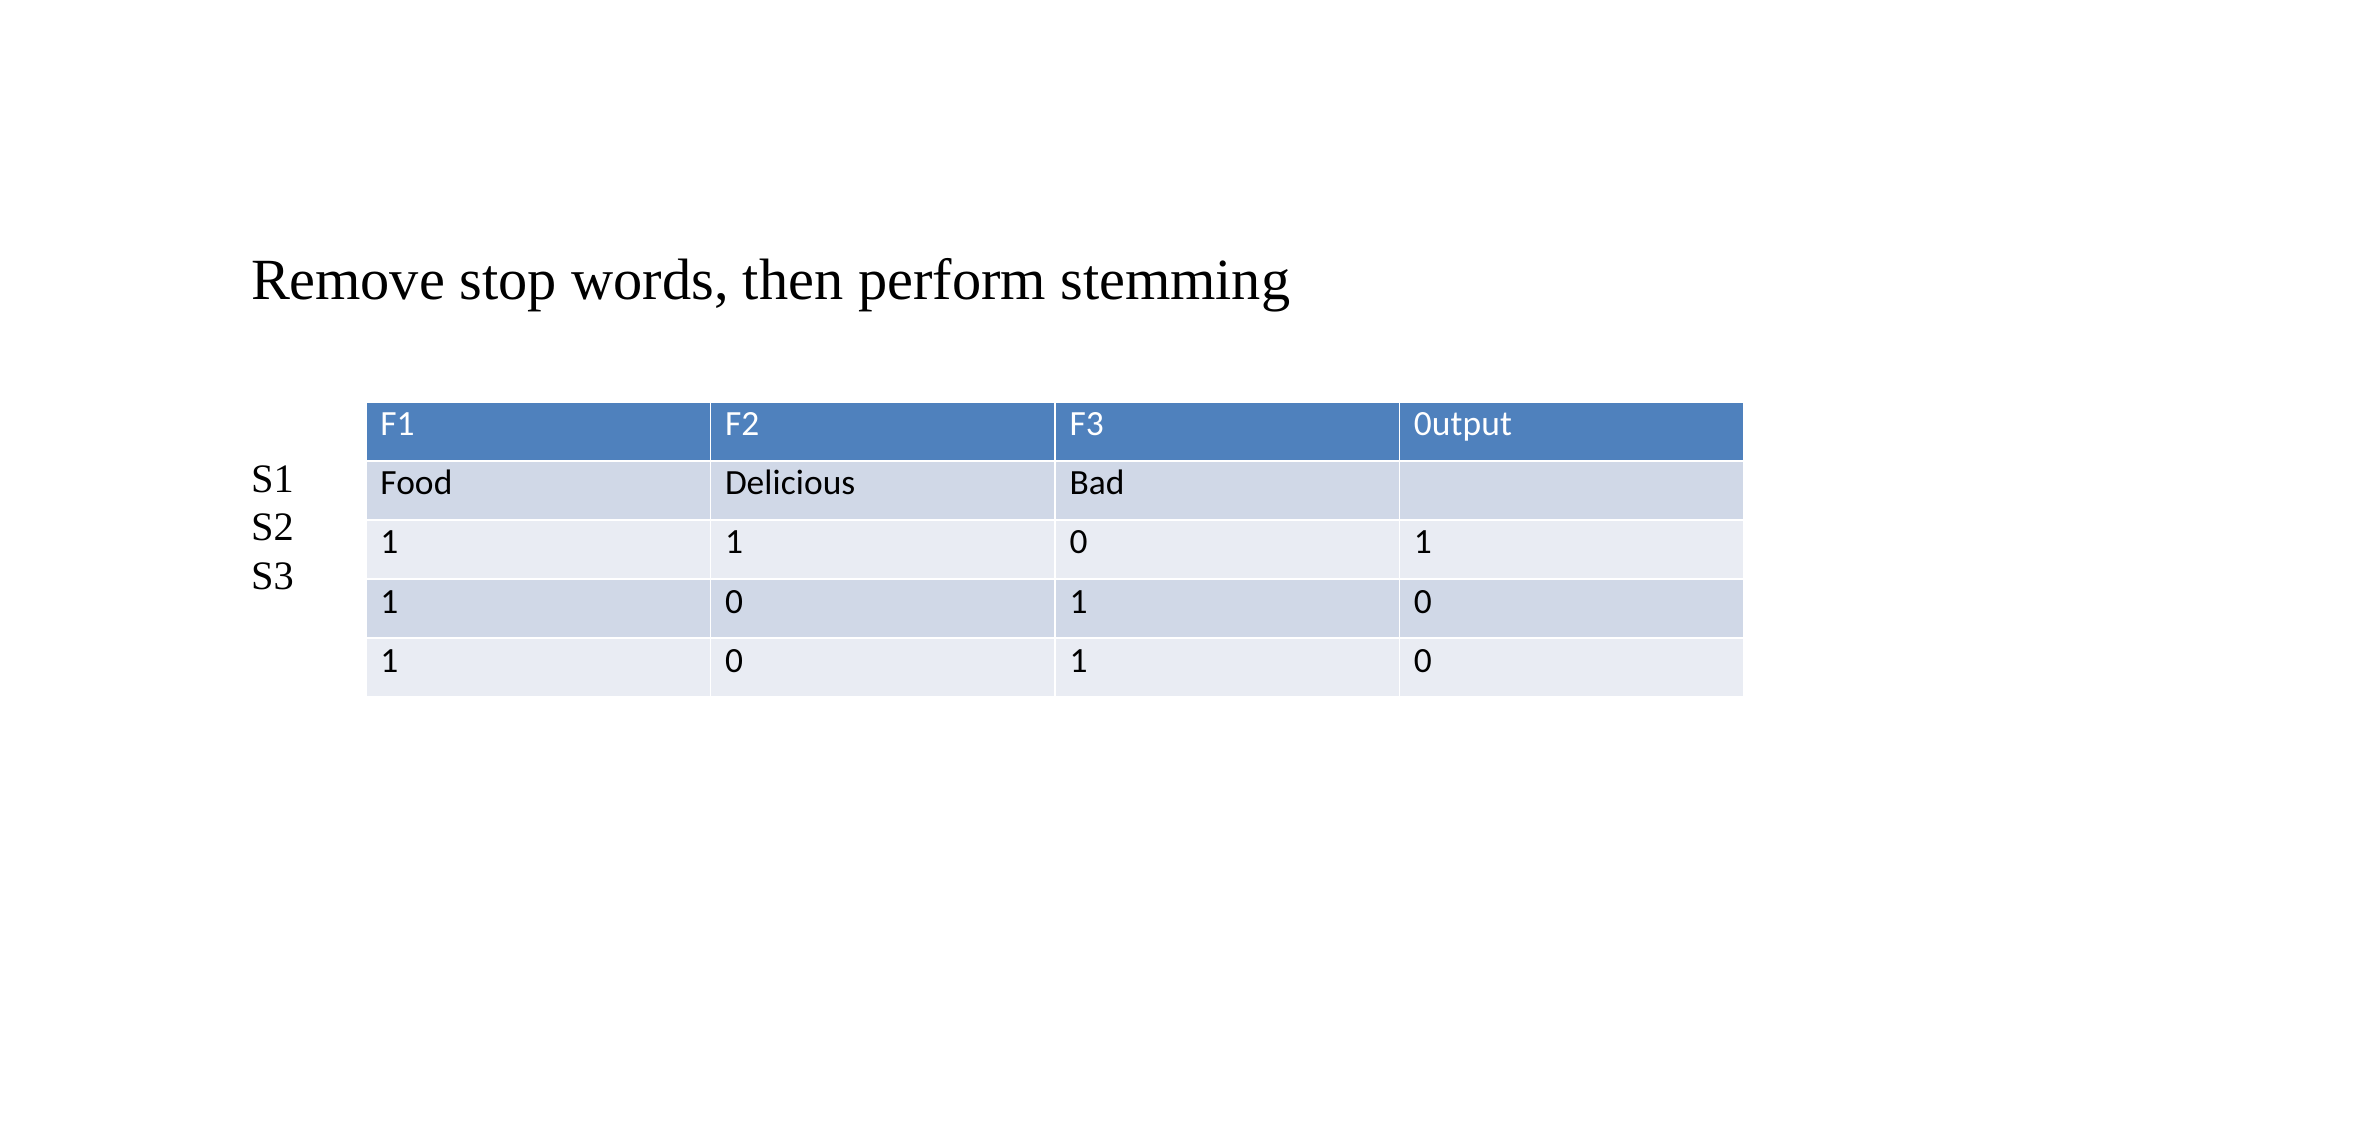

#
Remove stop words, then perform stemming

S1
S2
S3
| F1 | F2 | F3 | 0utput |
| --- | --- | --- | --- |
| Food | Delicious | Bad |  |
| 1 | 1 | 0 | 1 |
| 1 | 0 | 1 | 0 |
| 1 | 0 | 1 | 0 |